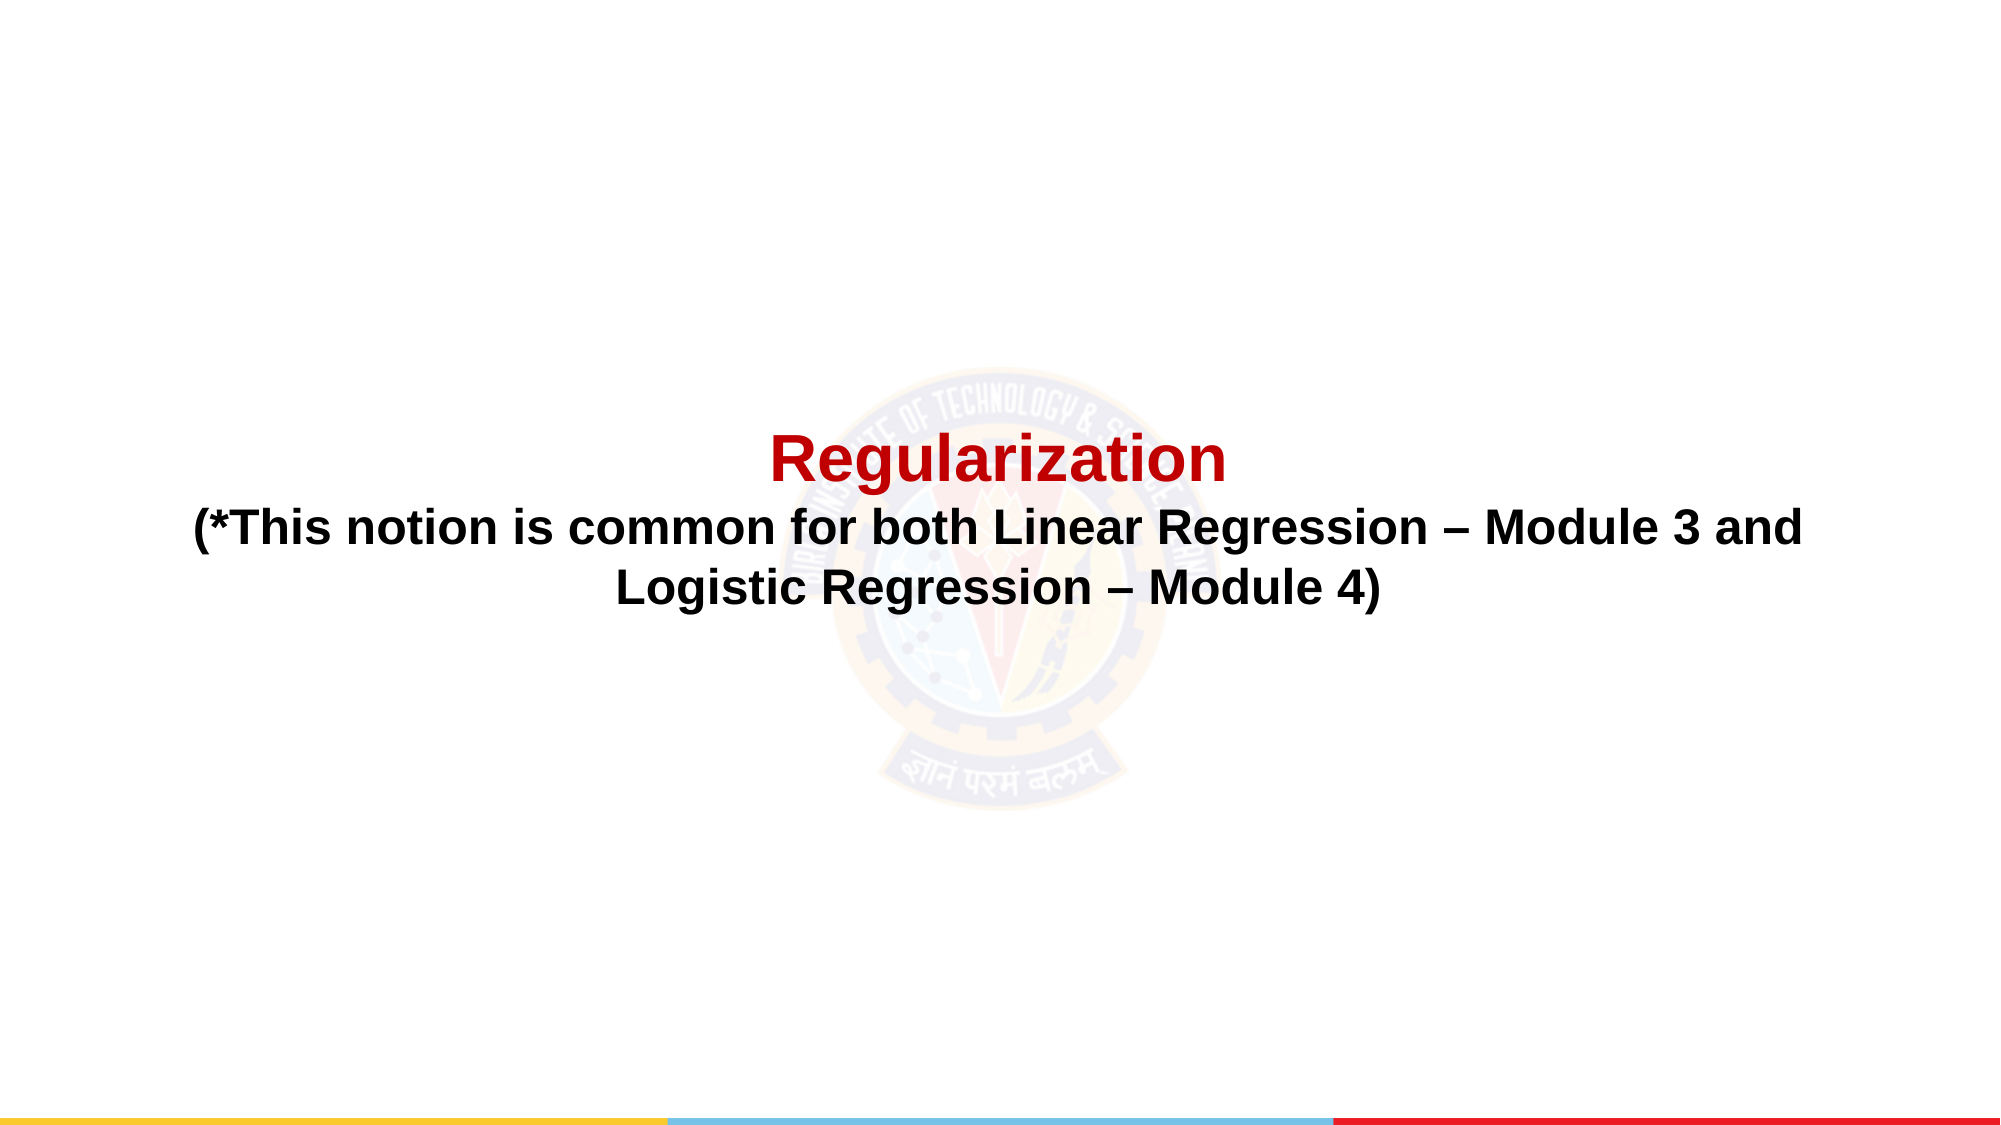

# Regularization (*This notion is common for both Linear Regression – Module 3 and Logistic Regression – Module 4)